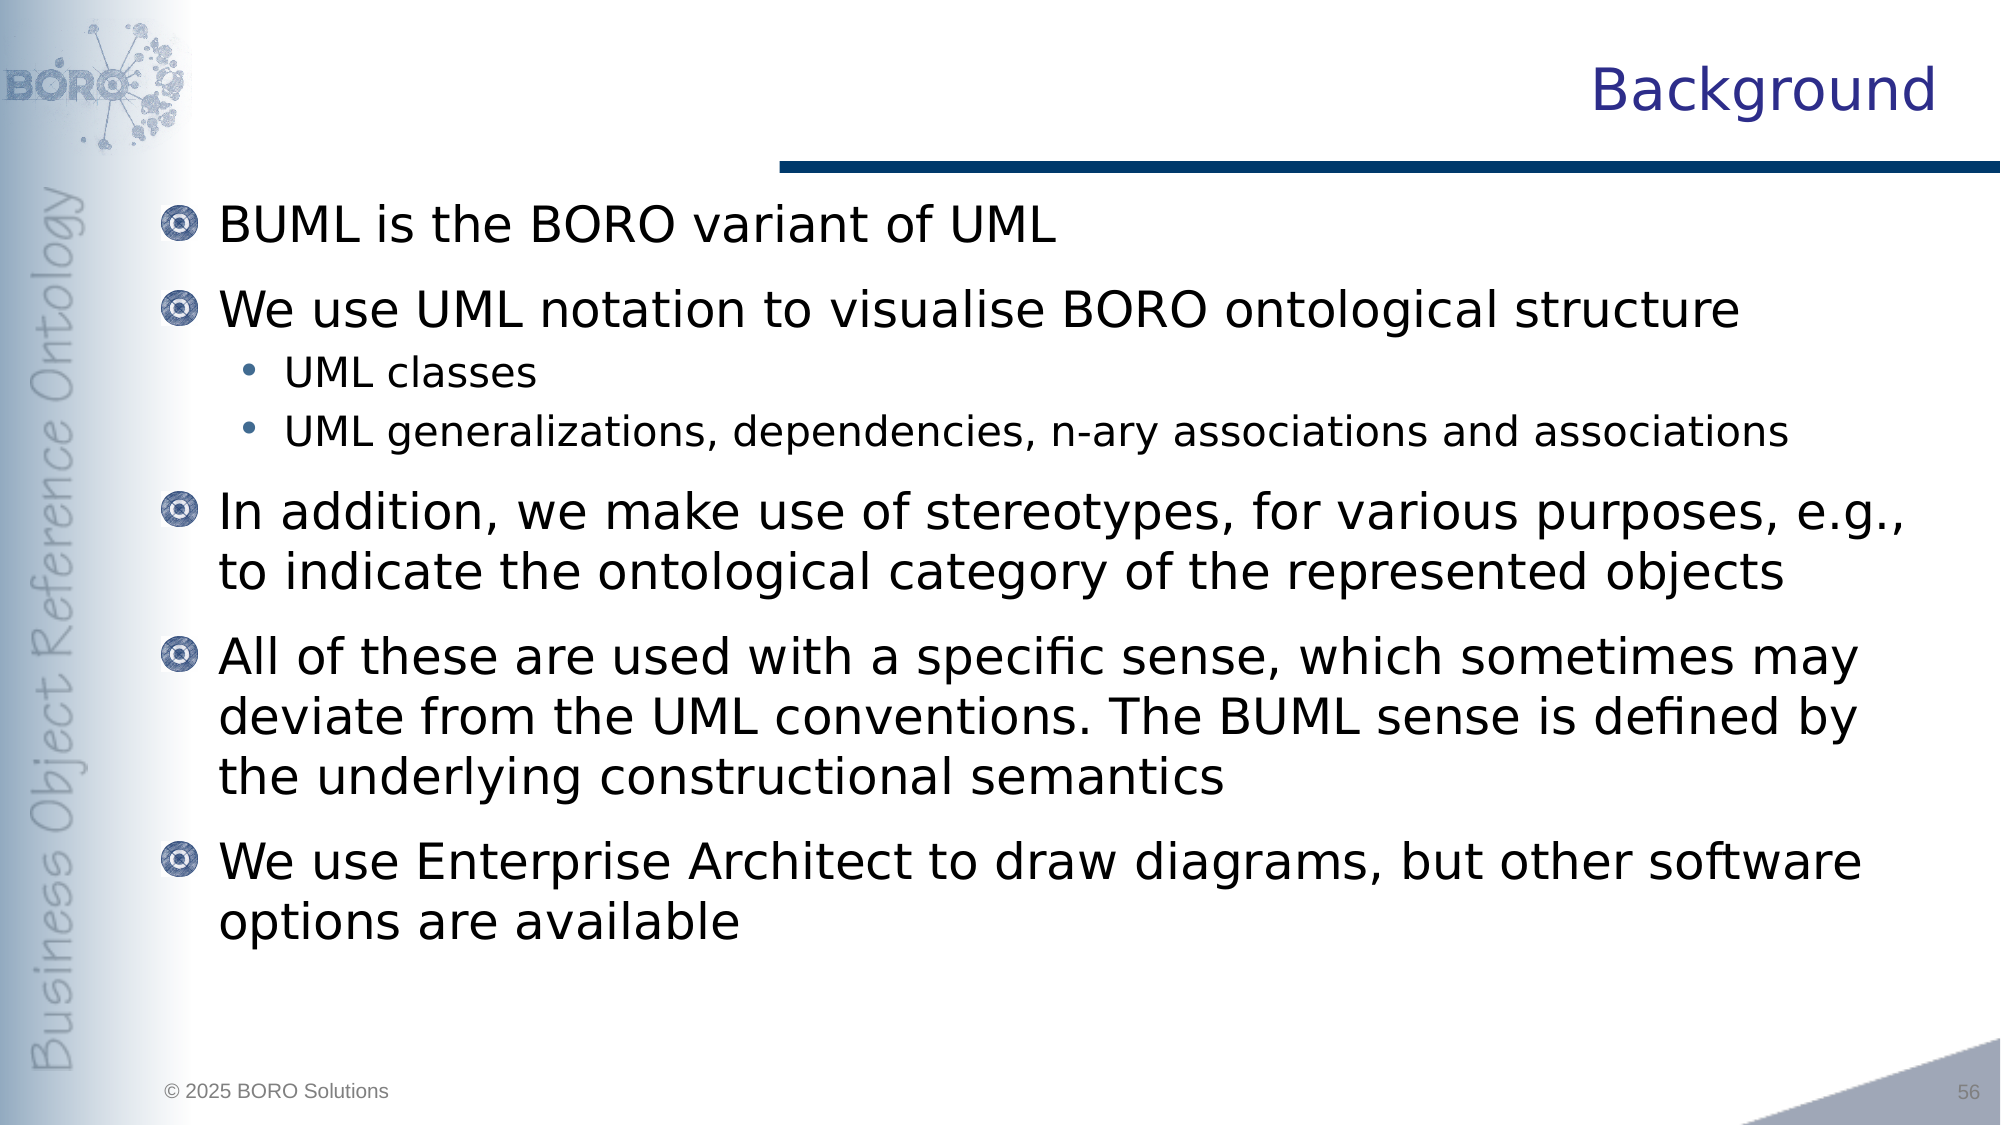

# Background
BUML is the BORO variant of UML
We use UML notation to visualise BORO ontological structure
UML classes
UML generalizations, dependencies, n-ary associations and associations
In addition, we make use of stereotypes, for various purposes, e.g., to indicate the ontological category of the represented objects
All of these are used with a specific sense, which sometimes may deviate from the UML conventions. The BUML sense is defined by the underlying constructional semantics
We use Enterprise Architect to draw diagrams, but other software options are available

56